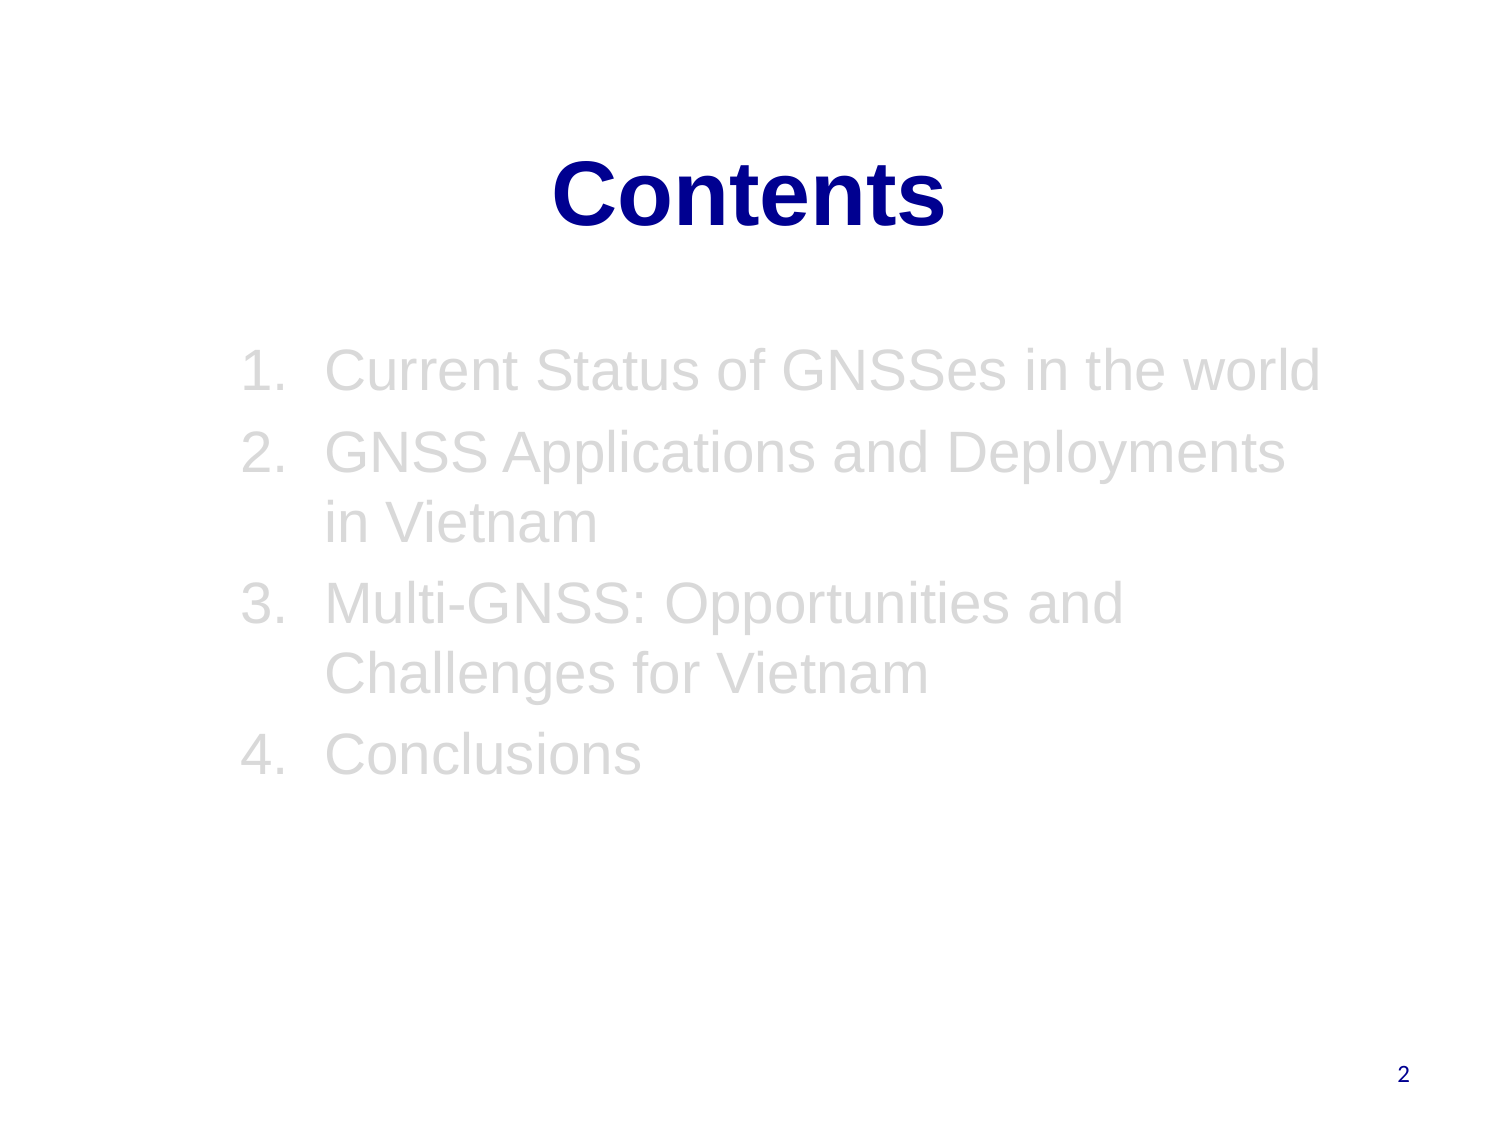

# Contents
Current Status of GNSSes in the world
GNSS Applications and Deployments in Vietnam
Multi-GNSS: Opportunities and Challenges for Vietnam
Conclusions

2